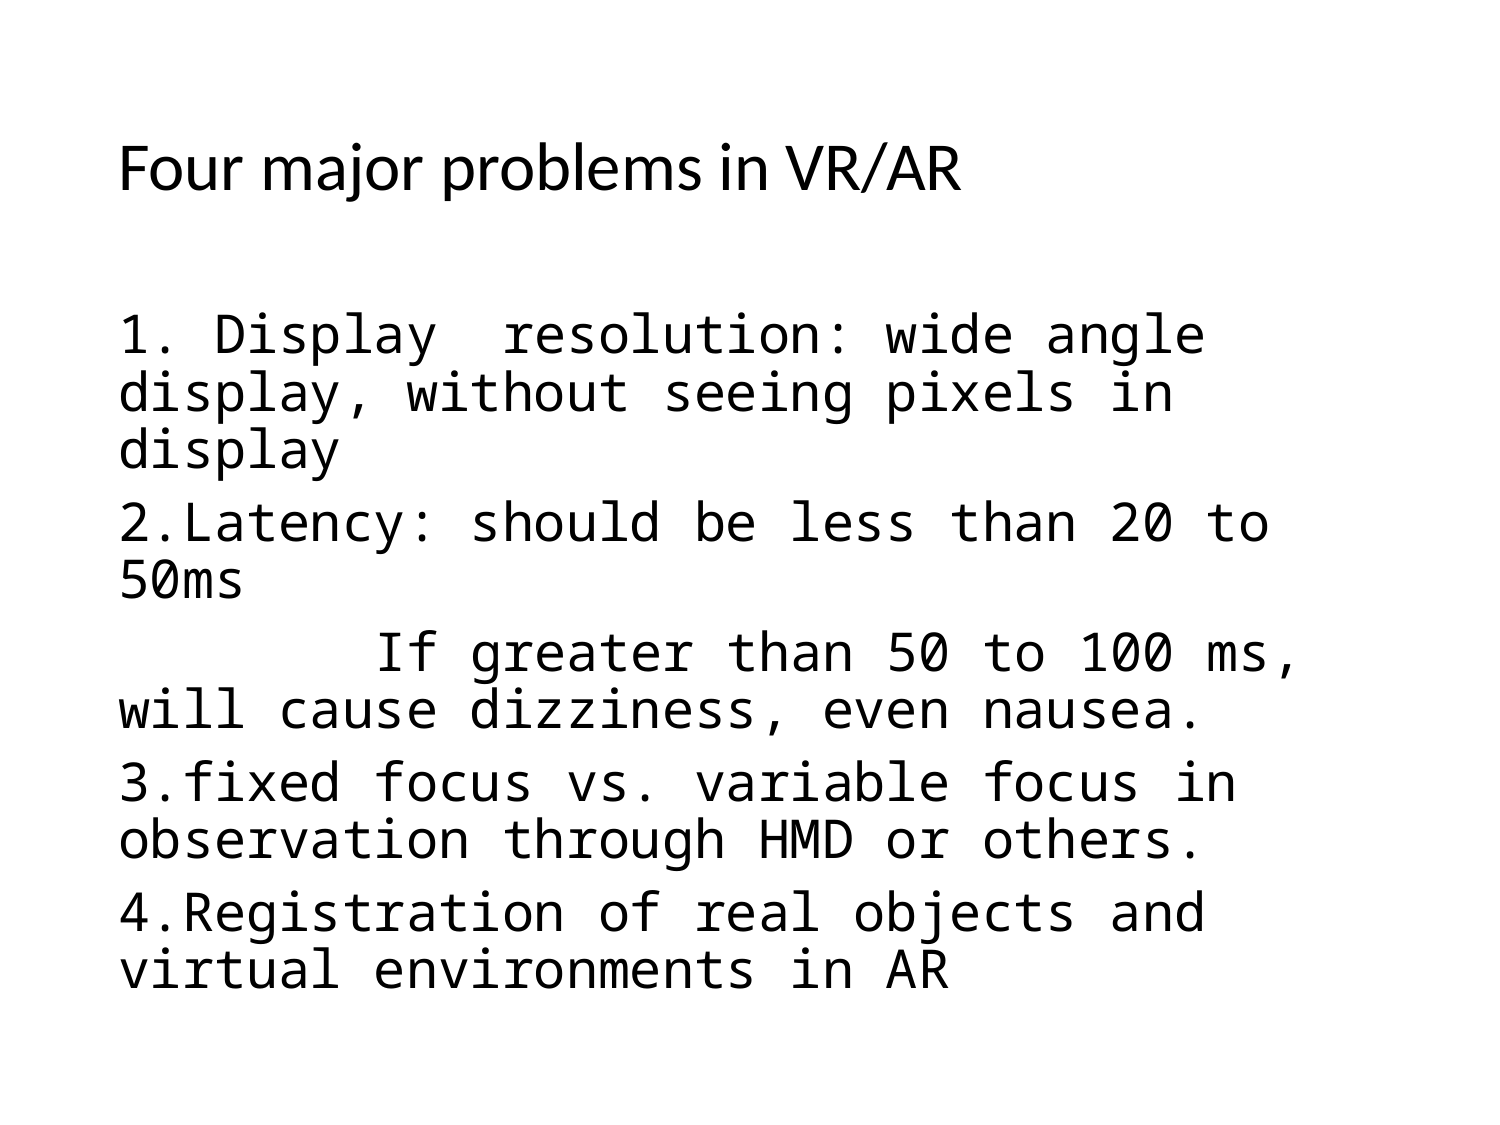

# Four major problems in VR/AR
1. Display  resolution: wide angle display, without seeing pixels in display
2.Latency: should be less than 20 to 50ms
        If greater than 50 to 100 ms, will cause dizziness, even nausea.
3.fixed focus vs. variable focus in observation through HMD or others.
4.Registration of real objects and virtual environments in AR